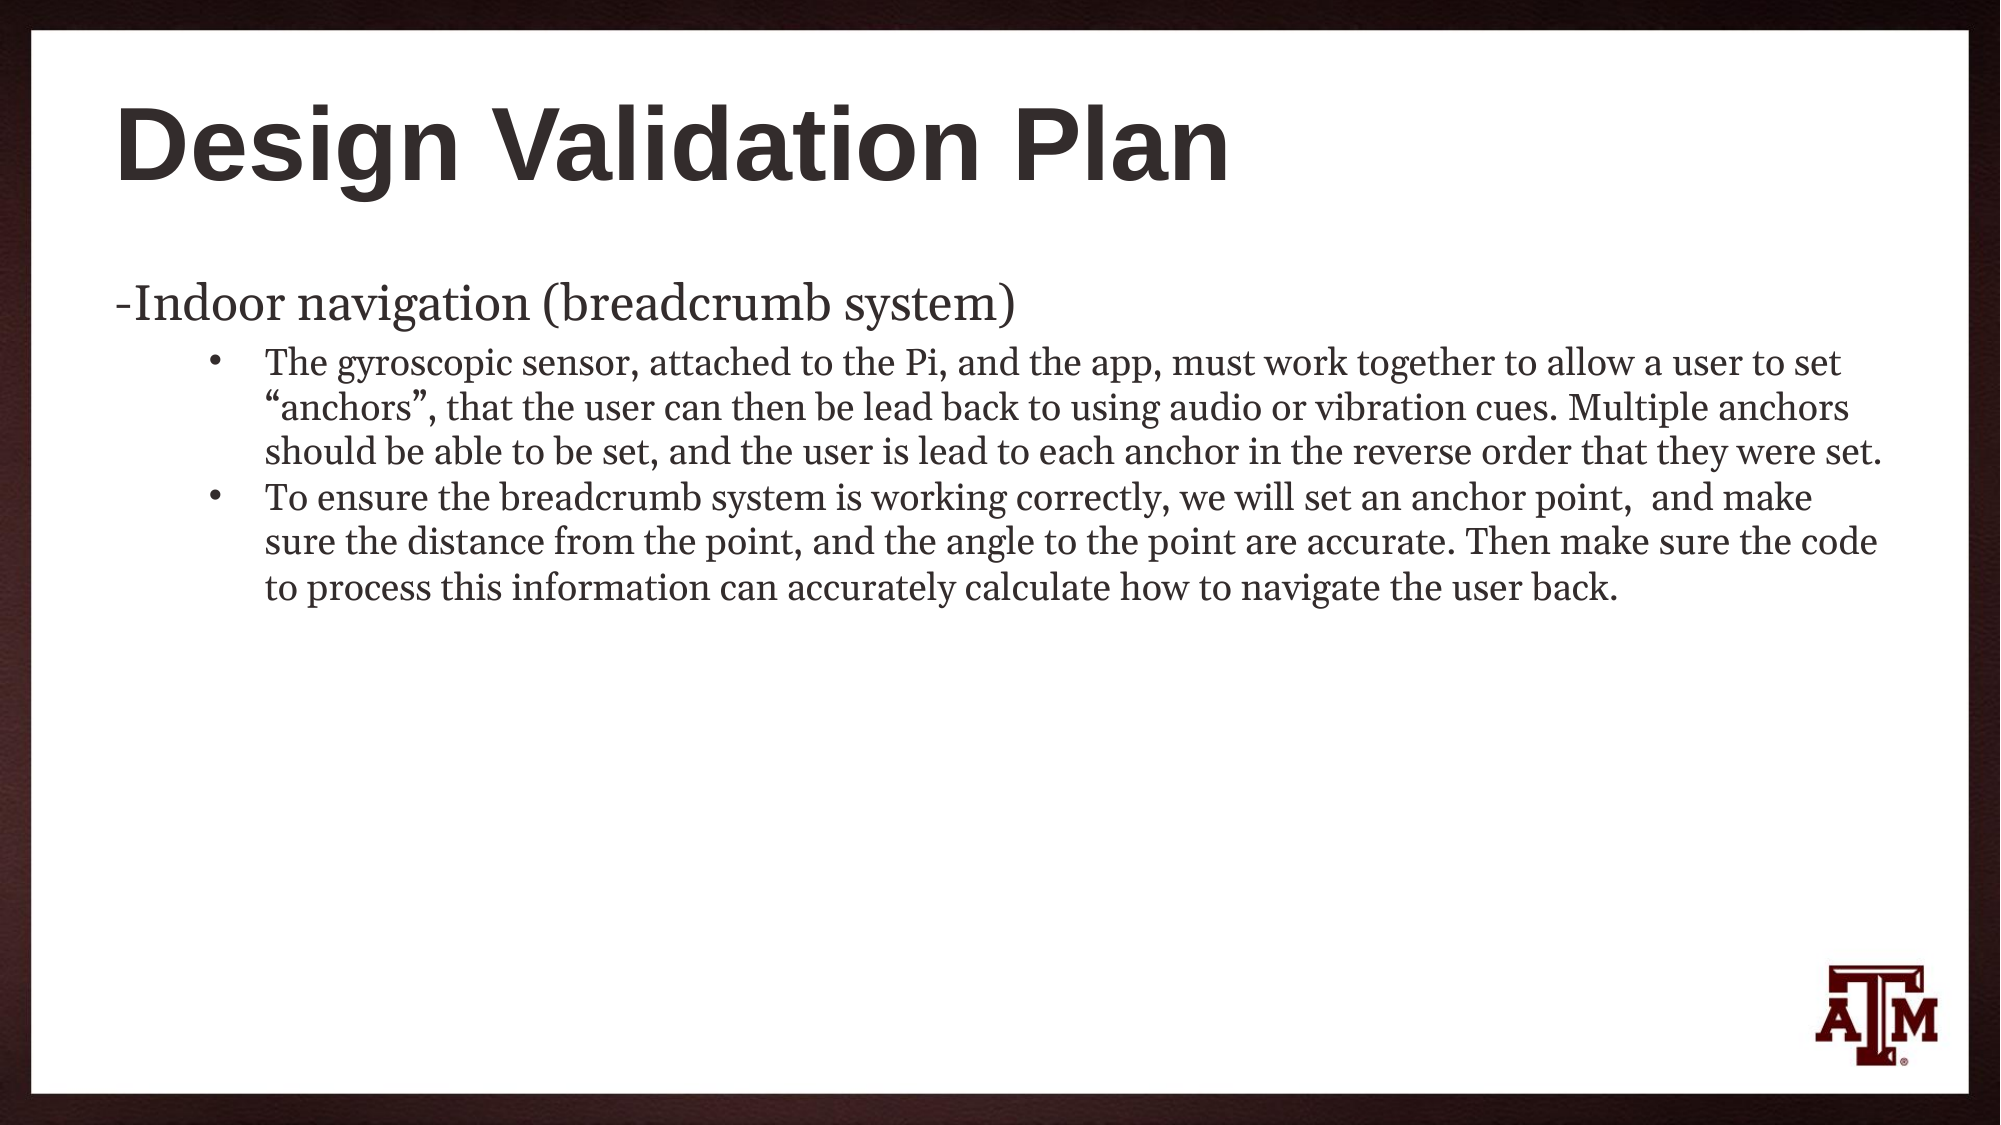

# Design Validation Plan
-Indoor navigation (breadcrumb system)
The gyroscopic sensor, attached to the Pi, and the app, must work together to allow a user to set “anchors”, that the user can then be lead back to using audio or vibration cues. Multiple anchors should be able to be set, and the user is lead to each anchor in the reverse order that they were set.
To ensure the breadcrumb system is working correctly, we will set an anchor point,  and make sure the distance from the point, and the angle to the point are accurate. Then make sure the code to process this information can accurately calculate how to navigate the user back.